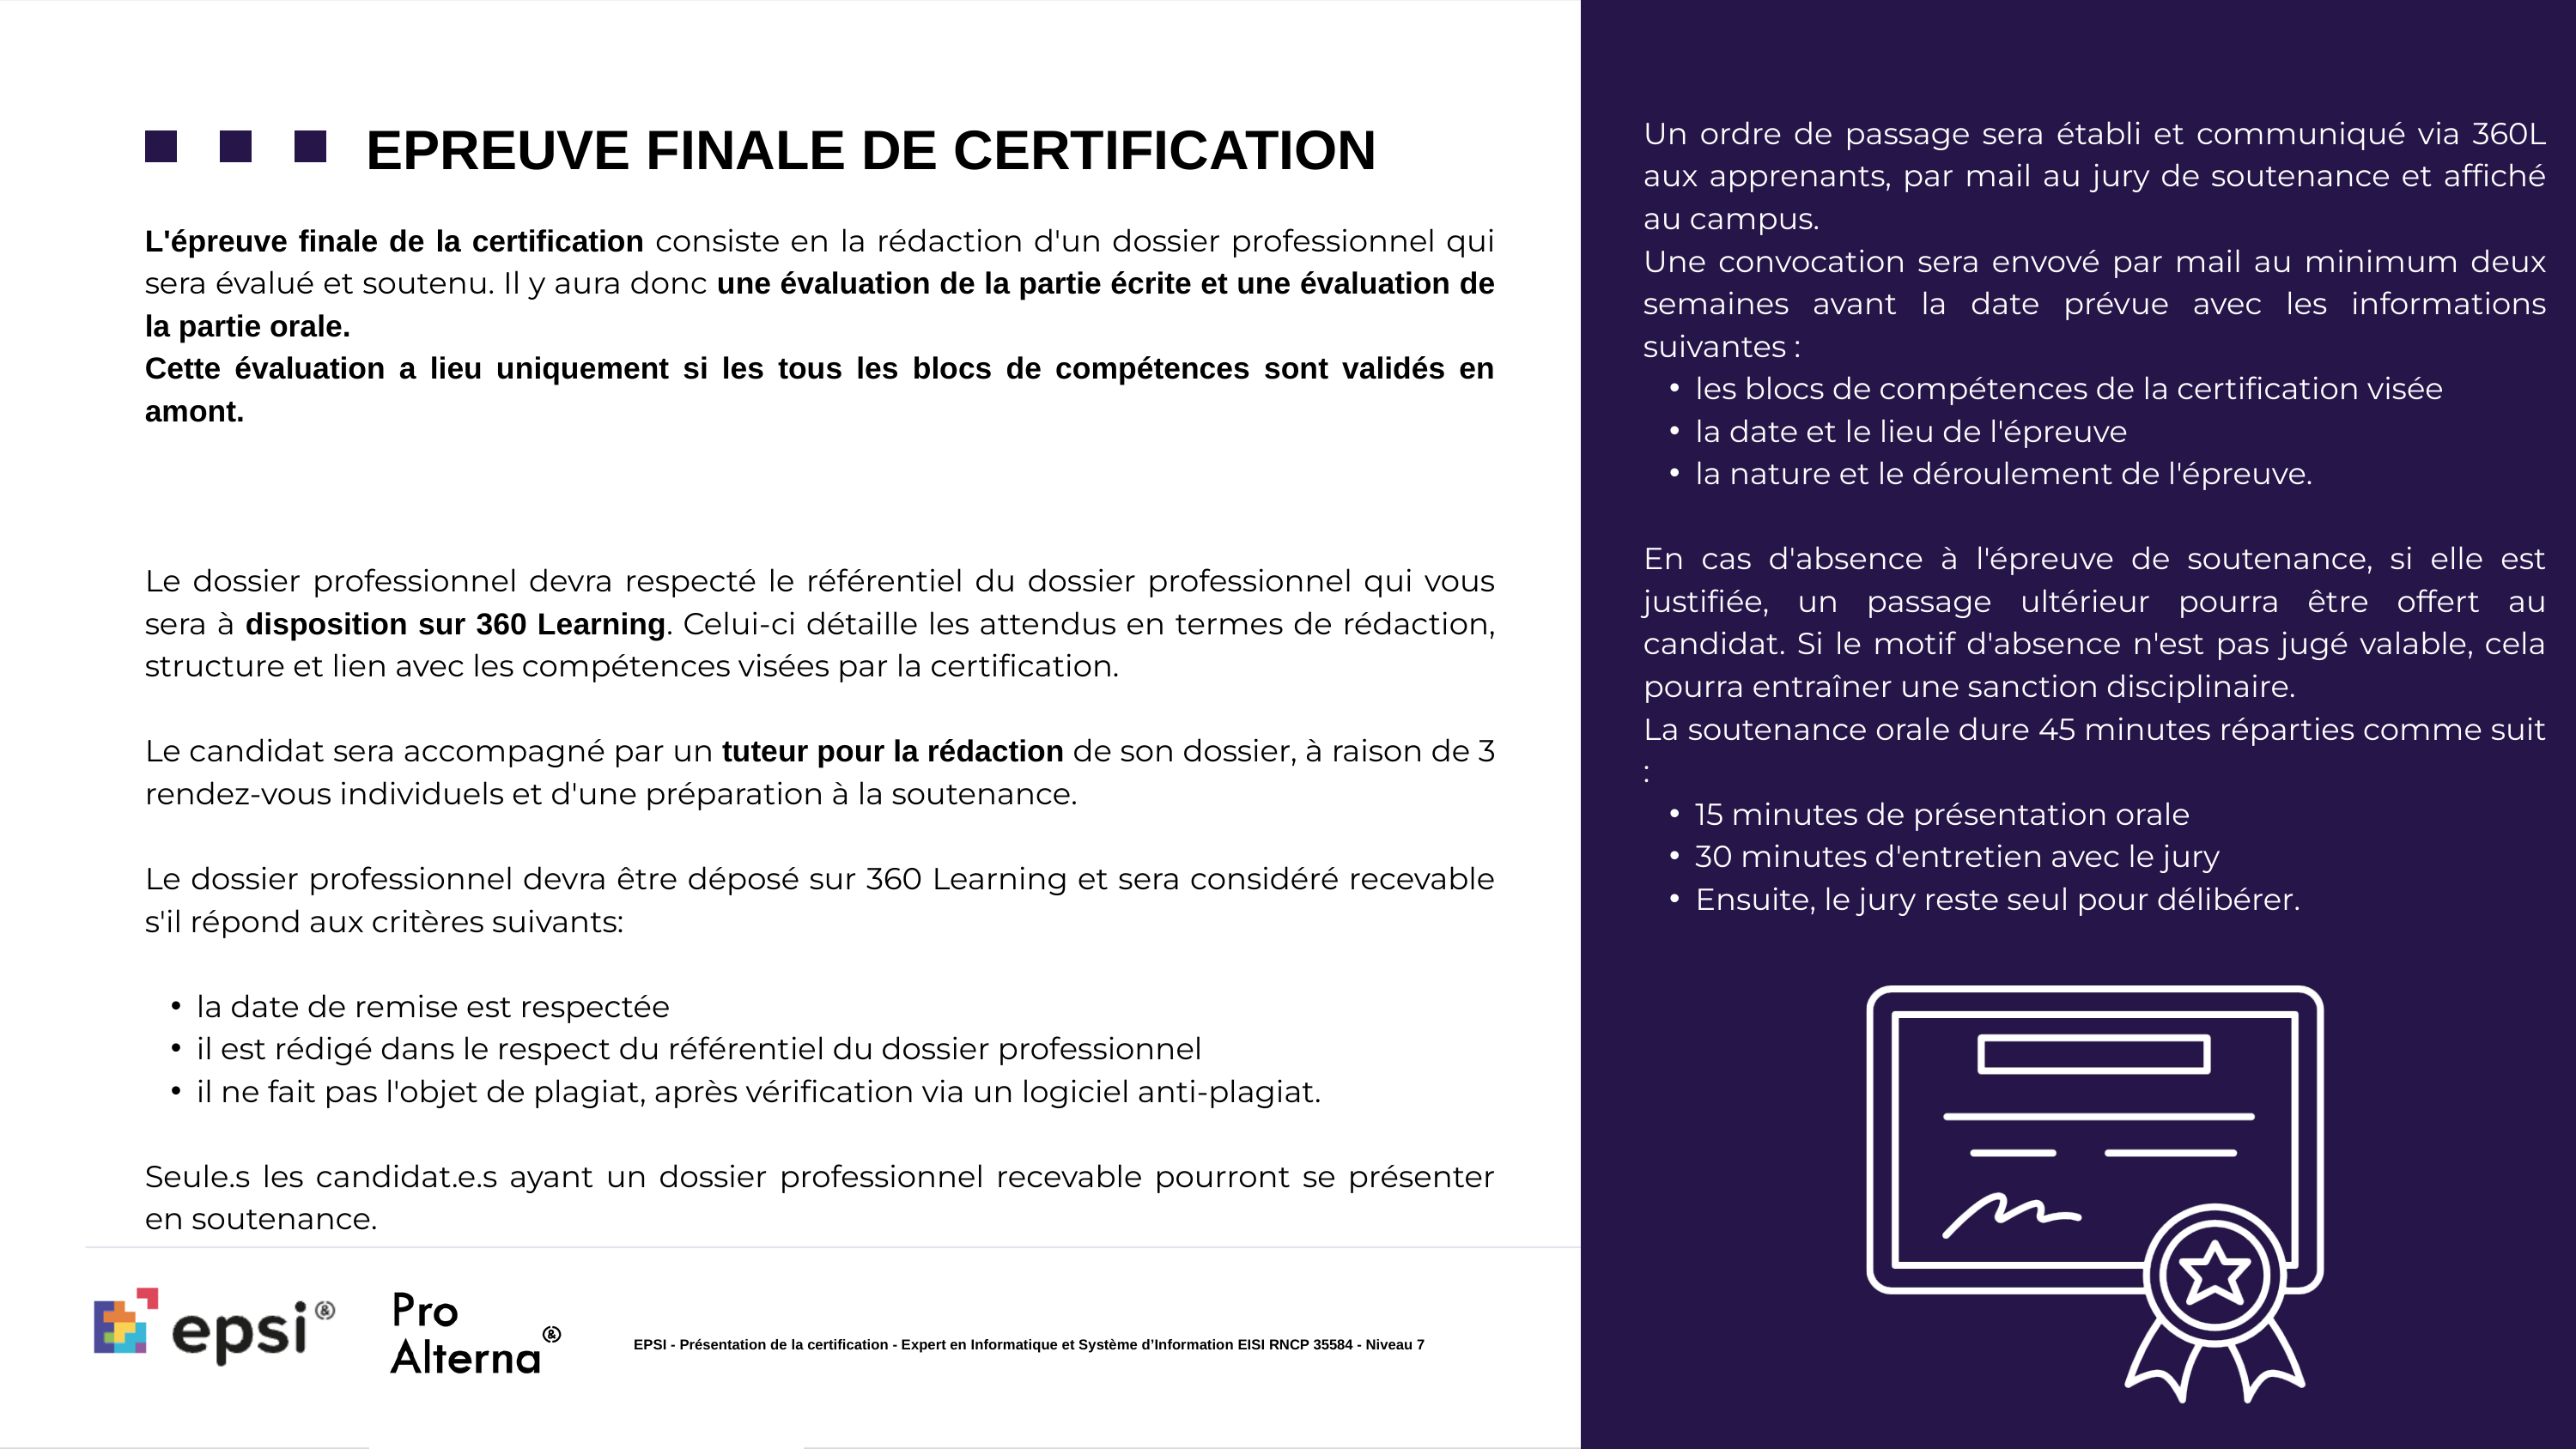

Un ordre de passage sera établi et communiqué via 360L aux apprenants, par mail au jury de soutenance et affiché au campus.
Une convocation sera envové par mail au minimum deux semaines avant la date prévue avec les informations suivantes :
les blocs de compétences de la certification visée
la date et le lieu de l'épreuve
la nature et le déroulement de l'épreuve.

En cas d'absence à l'épreuve de soutenance, si elle est justifiée, un passage ultérieur pourra être offert au candidat. Si le motif d'absence n'est pas jugé valable, cela pourra entraîner une sanction disciplinaire.
La soutenance orale dure 45 minutes réparties comme suit :
15 minutes de présentation orale
30 minutes d'entretien avec le jury
Ensuite, le jury reste seul pour délibérer.

EPREUVE FINALE DE CERTIFICATION

L'épreuve finale de la certification consiste en la rédaction d'un dossier professionnel qui sera évalué et soutenu. Il y aura donc une évaluation de la partie écrite et une évaluation de la partie orale.
Cette évaluation a lieu uniquement si les tous les blocs de compétences sont validés en amont.

Le dossier professionnel devra respecté le référentiel du dossier professionnel qui vous sera à disposition sur 360 Learning. Celui-ci détaille les attendus en termes de rédaction, structure et lien avec les compétences visées par la certification.

Le candidat sera accompagné par un tuteur pour la rédaction de son dossier, à raison de 3 rendez-vous individuels et d'une préparation à la soutenance.

Le dossier professionnel devra être déposé sur 360 Learning et sera considéré recevable s'il répond aux critères suivants:

la date de remise est respectée
il est rédigé dans le respect du référentiel du dossier professionnel
il ne fait pas l'objet de plagiat, après vérification via un logiciel anti-plagiat.

Seule.s les candidat.e.s ayant un dossier professionnel recevable pourront se présenter en soutenance.

EPSI - Présentation de la certification - Expert en Informatique et Système d’Information EISI RNCP 35584 - Niveau 7